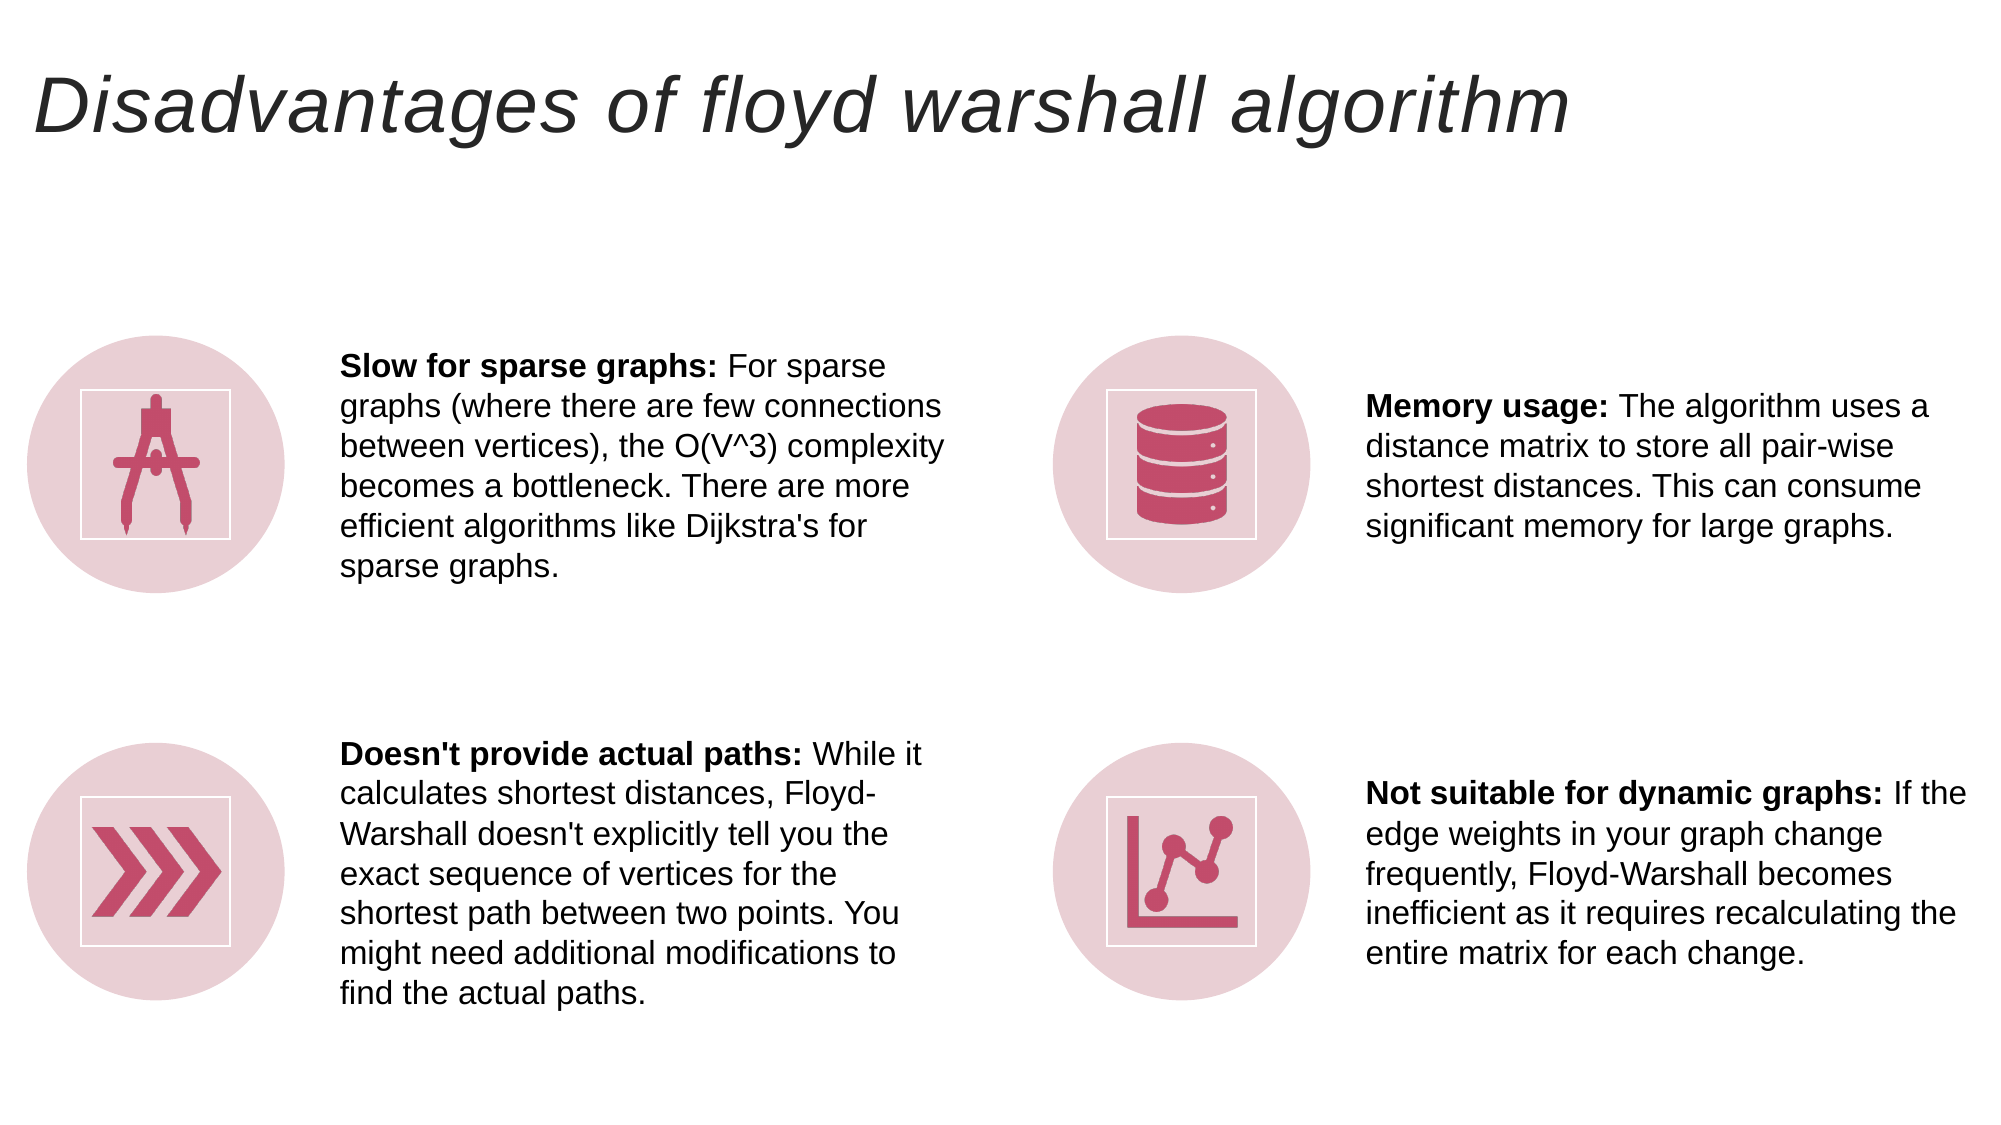

# Disadvantages of floyd warshall algorithm
Slow for sparse graphs: For sparse graphs (where there are few connections between vertices), the O(V^3) complexity becomes a bottleneck. There are more efficient algorithms like Dijkstra's for sparse graphs.
Memory usage: The algorithm uses a distance matrix to store all pair-wise shortest distances. This can consume significant memory for large graphs.
Doesn't provide actual paths: While it calculates shortest distances, Floyd-Warshall doesn't explicitly tell you the exact sequence of vertices for the shortest path between two points. You might need additional modifications to find the actual paths.
Not suitable for dynamic graphs: If the edge weights in your graph change frequently, Floyd-Warshall becomes inefficient as it requires recalculating the entire matrix for each change.